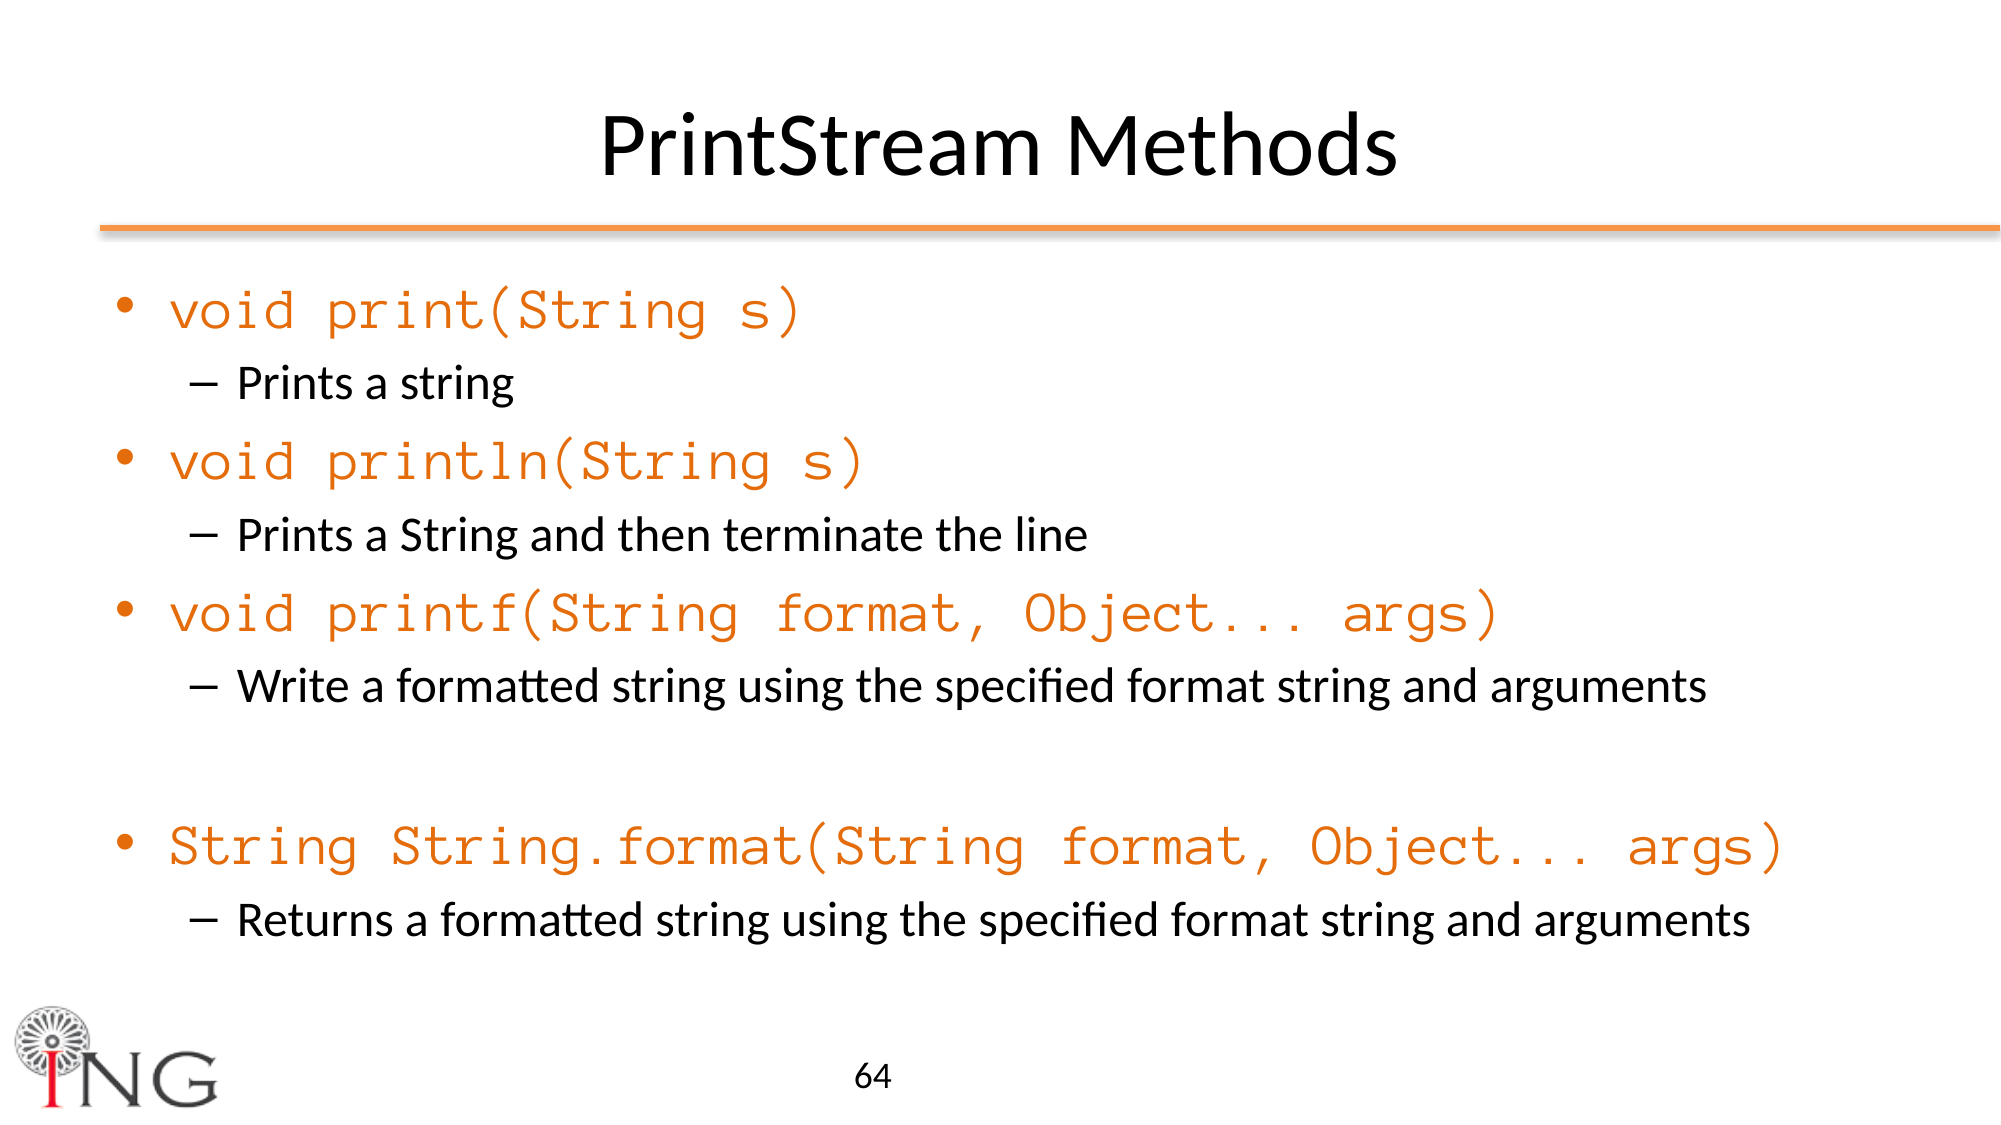

# PrintStream Methods
void print(String s)
Prints a string
void println(String s)
Prints a String and then terminate the line
void printf(String format, Object... args)
Write a formatted string using the specified format string and arguments

String String.format(String format, Object... args)
Returns a formatted string using the specified format string and arguments

64